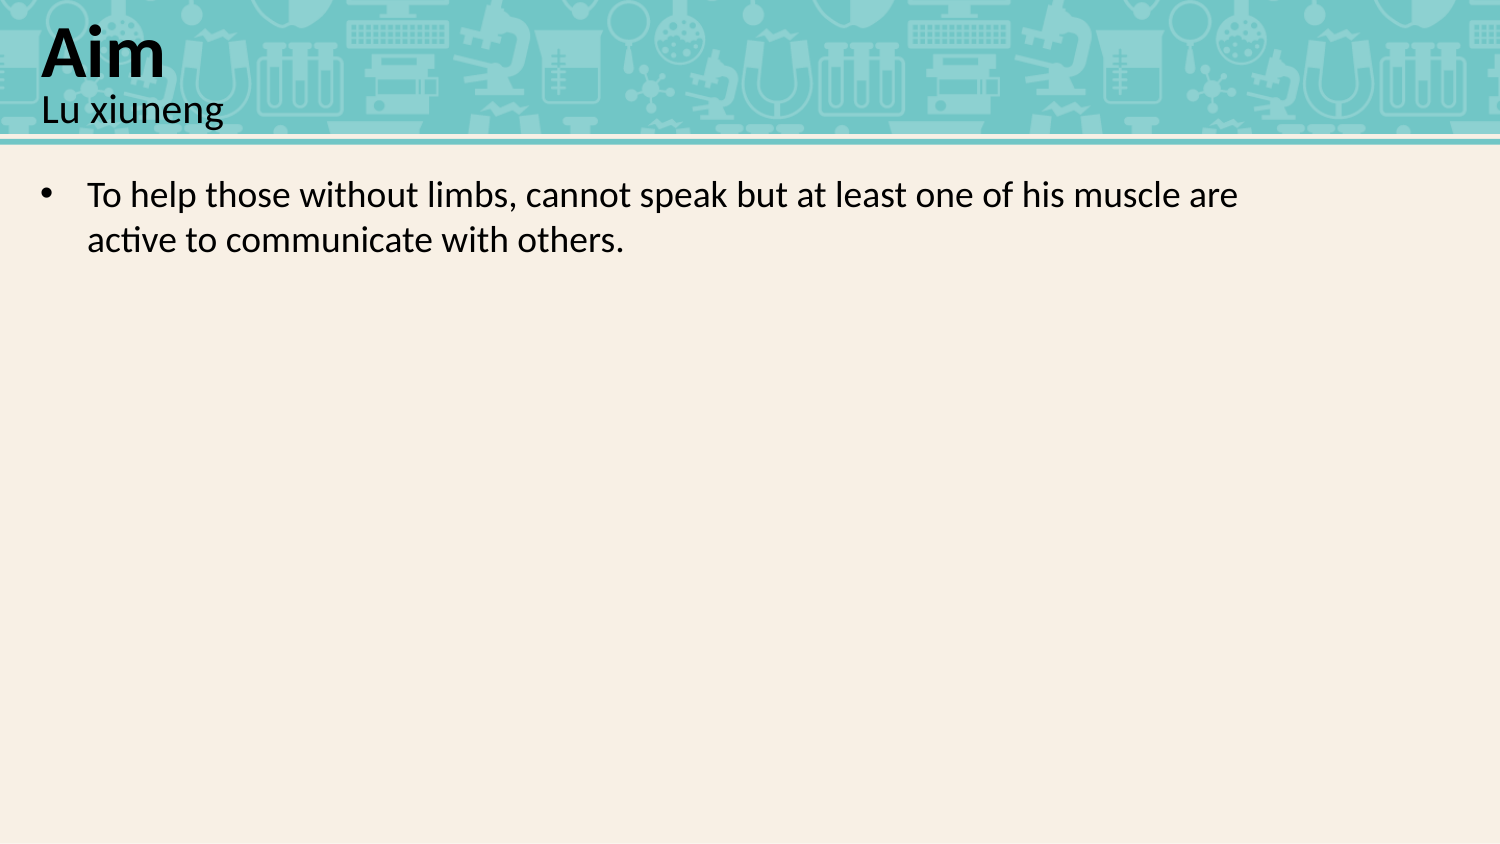

Aim
Lu xiuneng
To help those without limbs, cannot speak but at least one of his muscle are active to communicate with others.